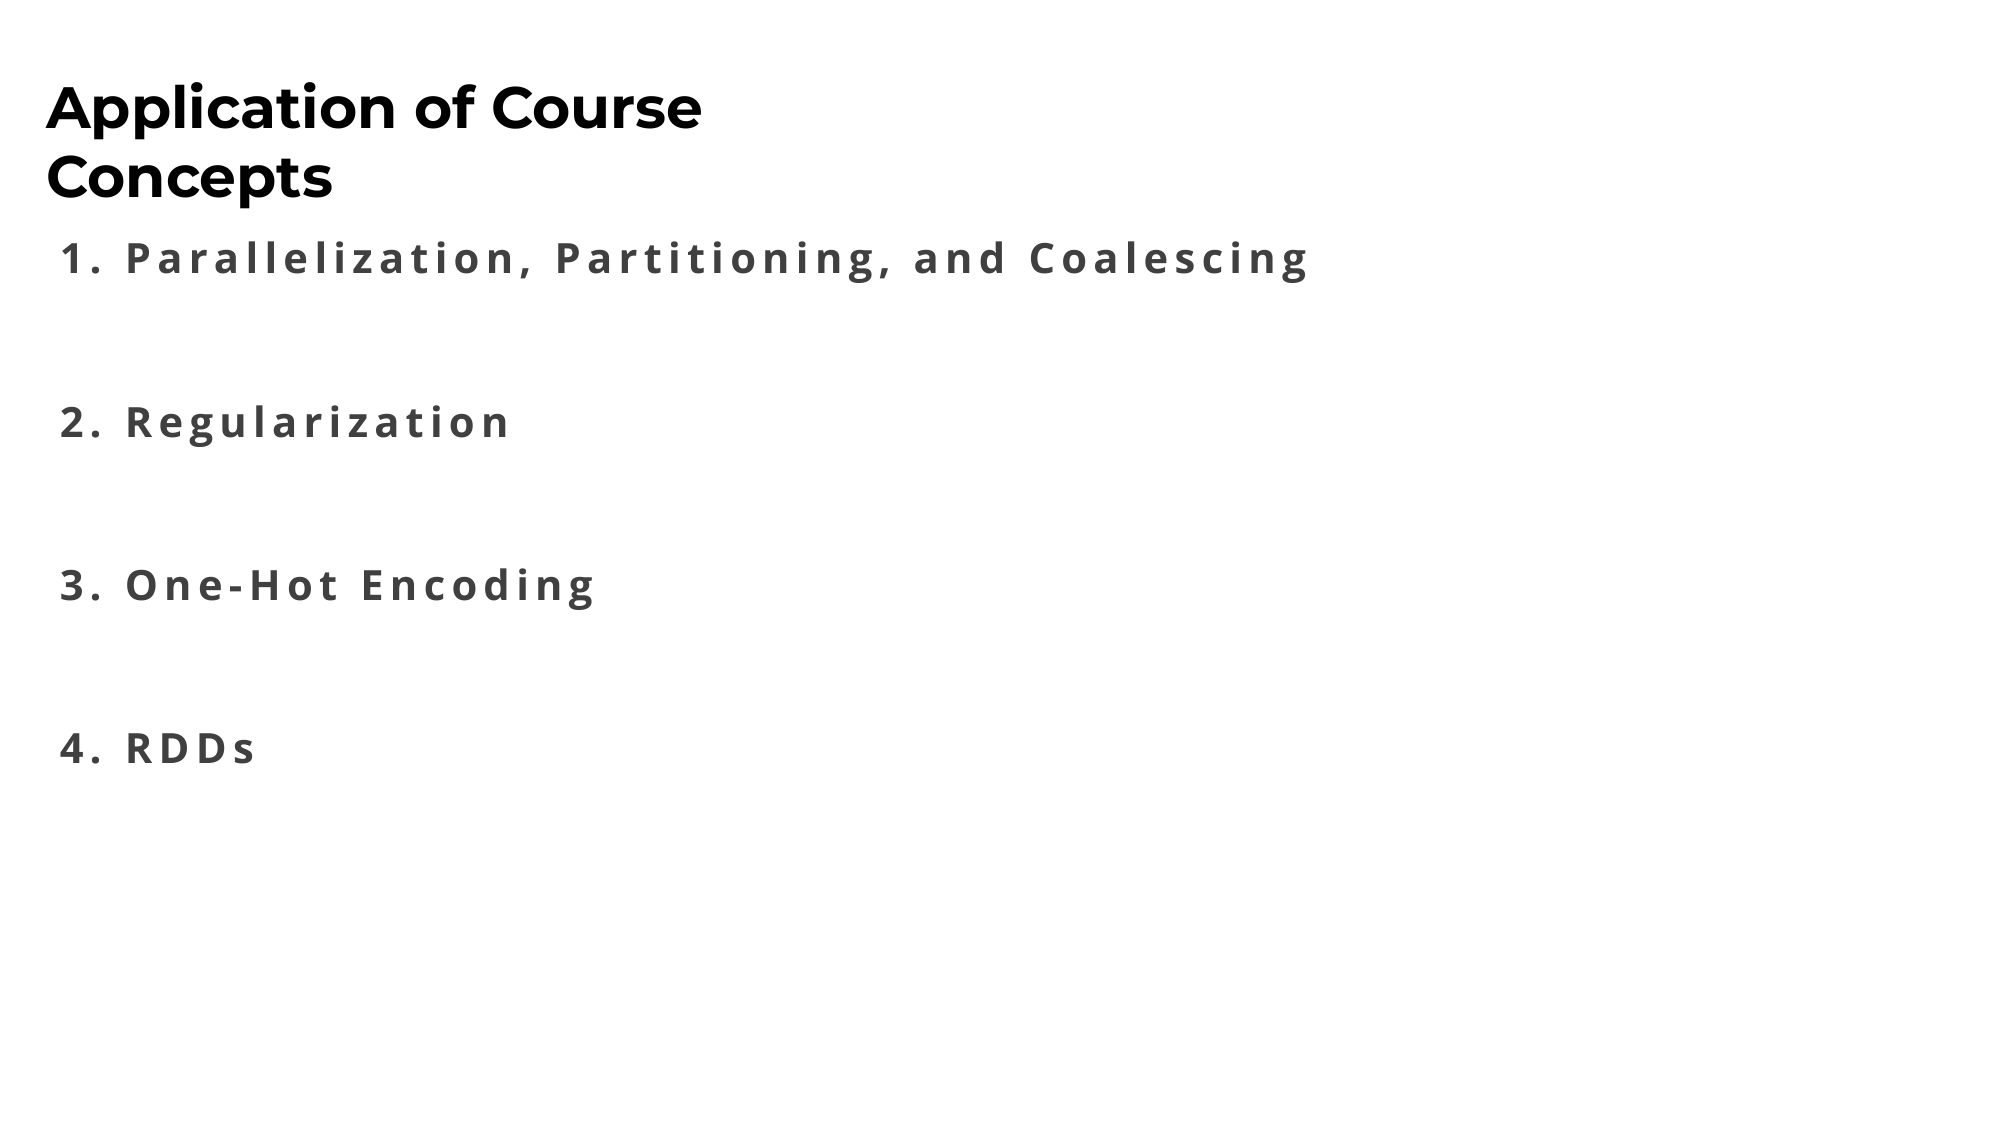

Application of Course Concepts
1. Parallelization, Partitioning, and Coalescing
2. Regularization
3. One-Hot Encoding
4. RDDs